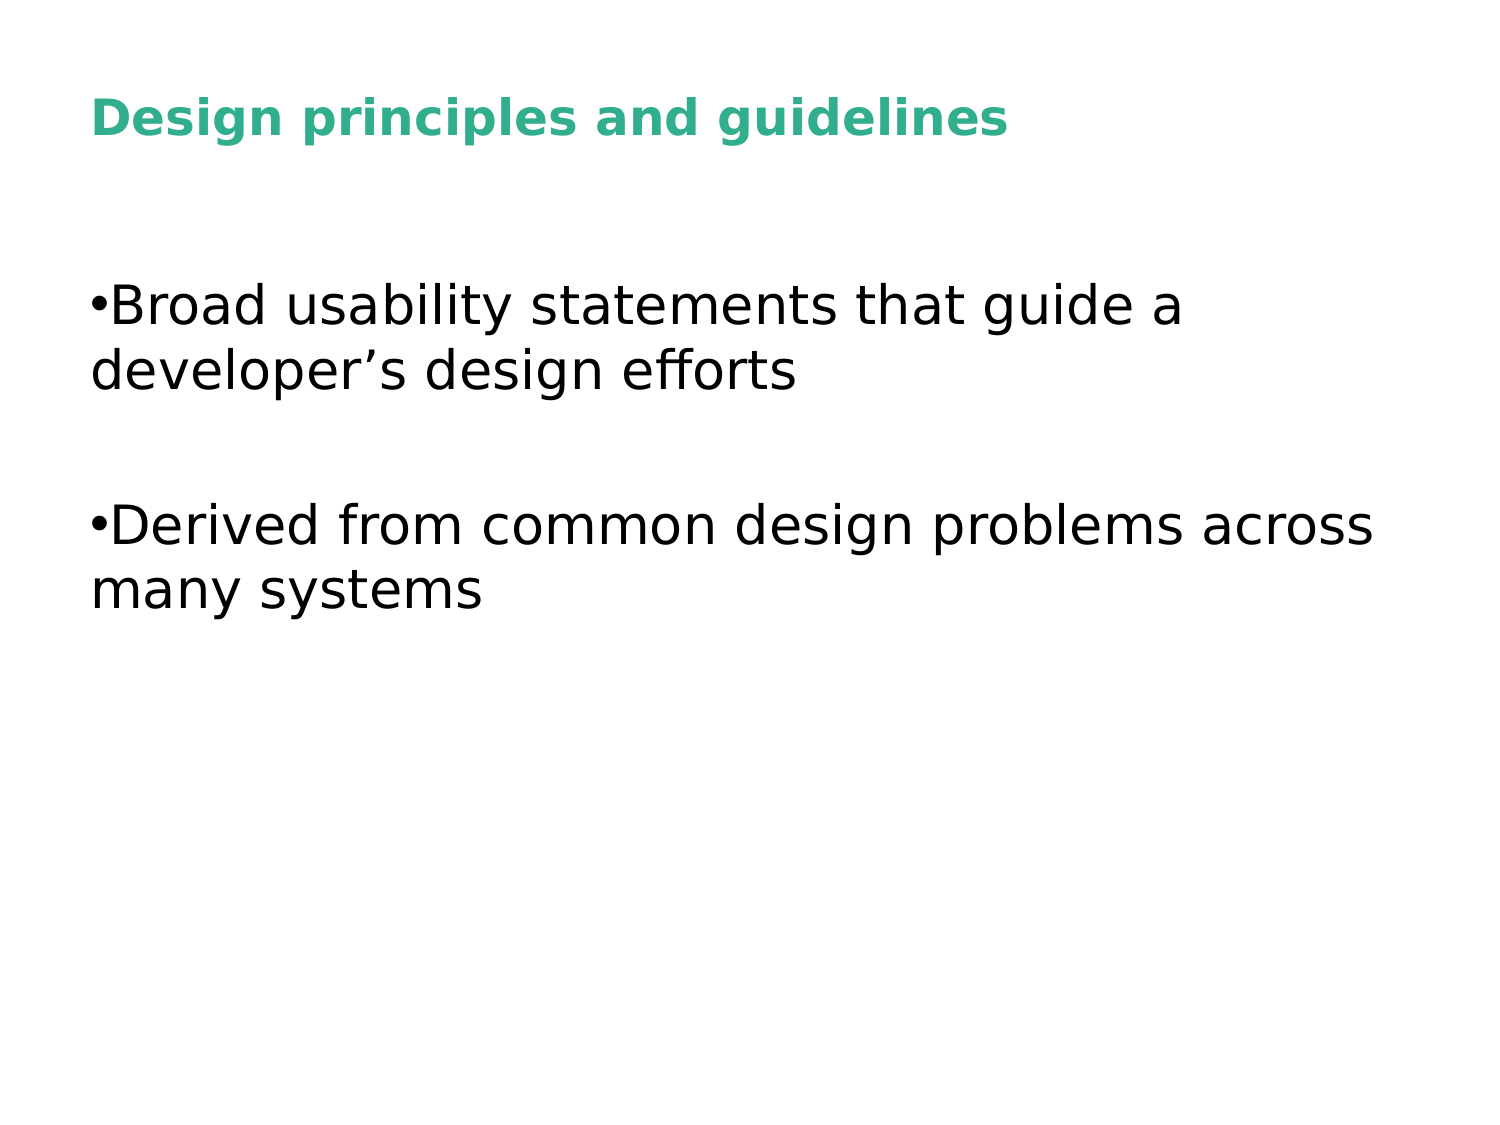

# Design principles and guidelines
Broad usability statements that guide a developer’s design efforts
Derived from common design problems across many systems